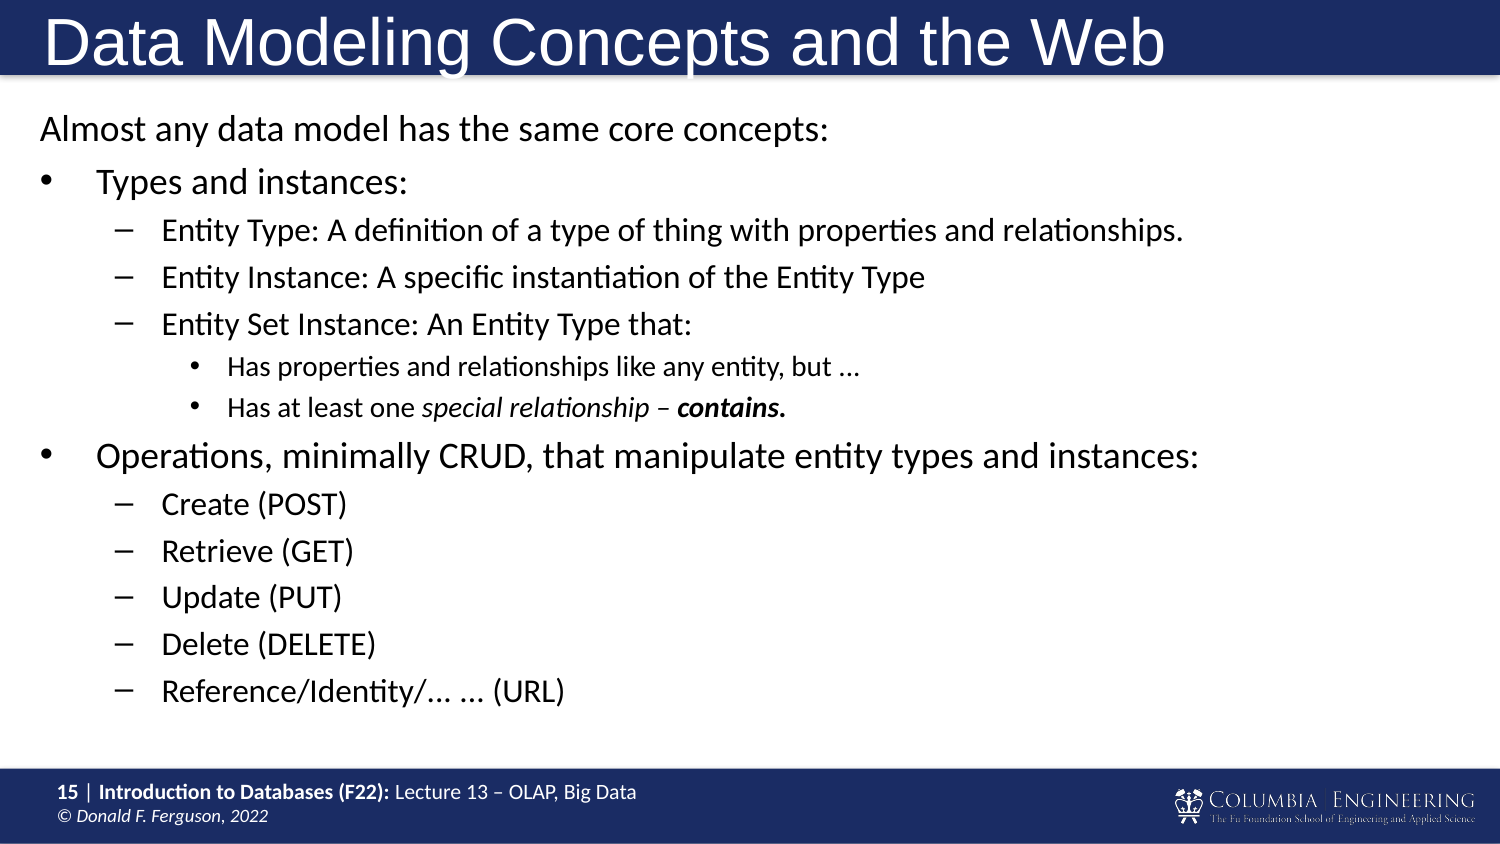

# Data Modeling Concepts and the Web
Almost any data model has the same core concepts:
Types and instances:
Entity Type: A definition of a type of thing with properties and relationships.
Entity Instance: A specific instantiation of the Entity Type
Entity Set Instance: An Entity Type that:
Has properties and relationships like any entity, but ...
Has at least one special relationship – contains.
Operations, minimally CRUD, that manipulate entity types and instances:
Create (POST)
Retrieve (GET)
Update (PUT)
Delete (DELETE)
Reference/Identity/... ... (URL)